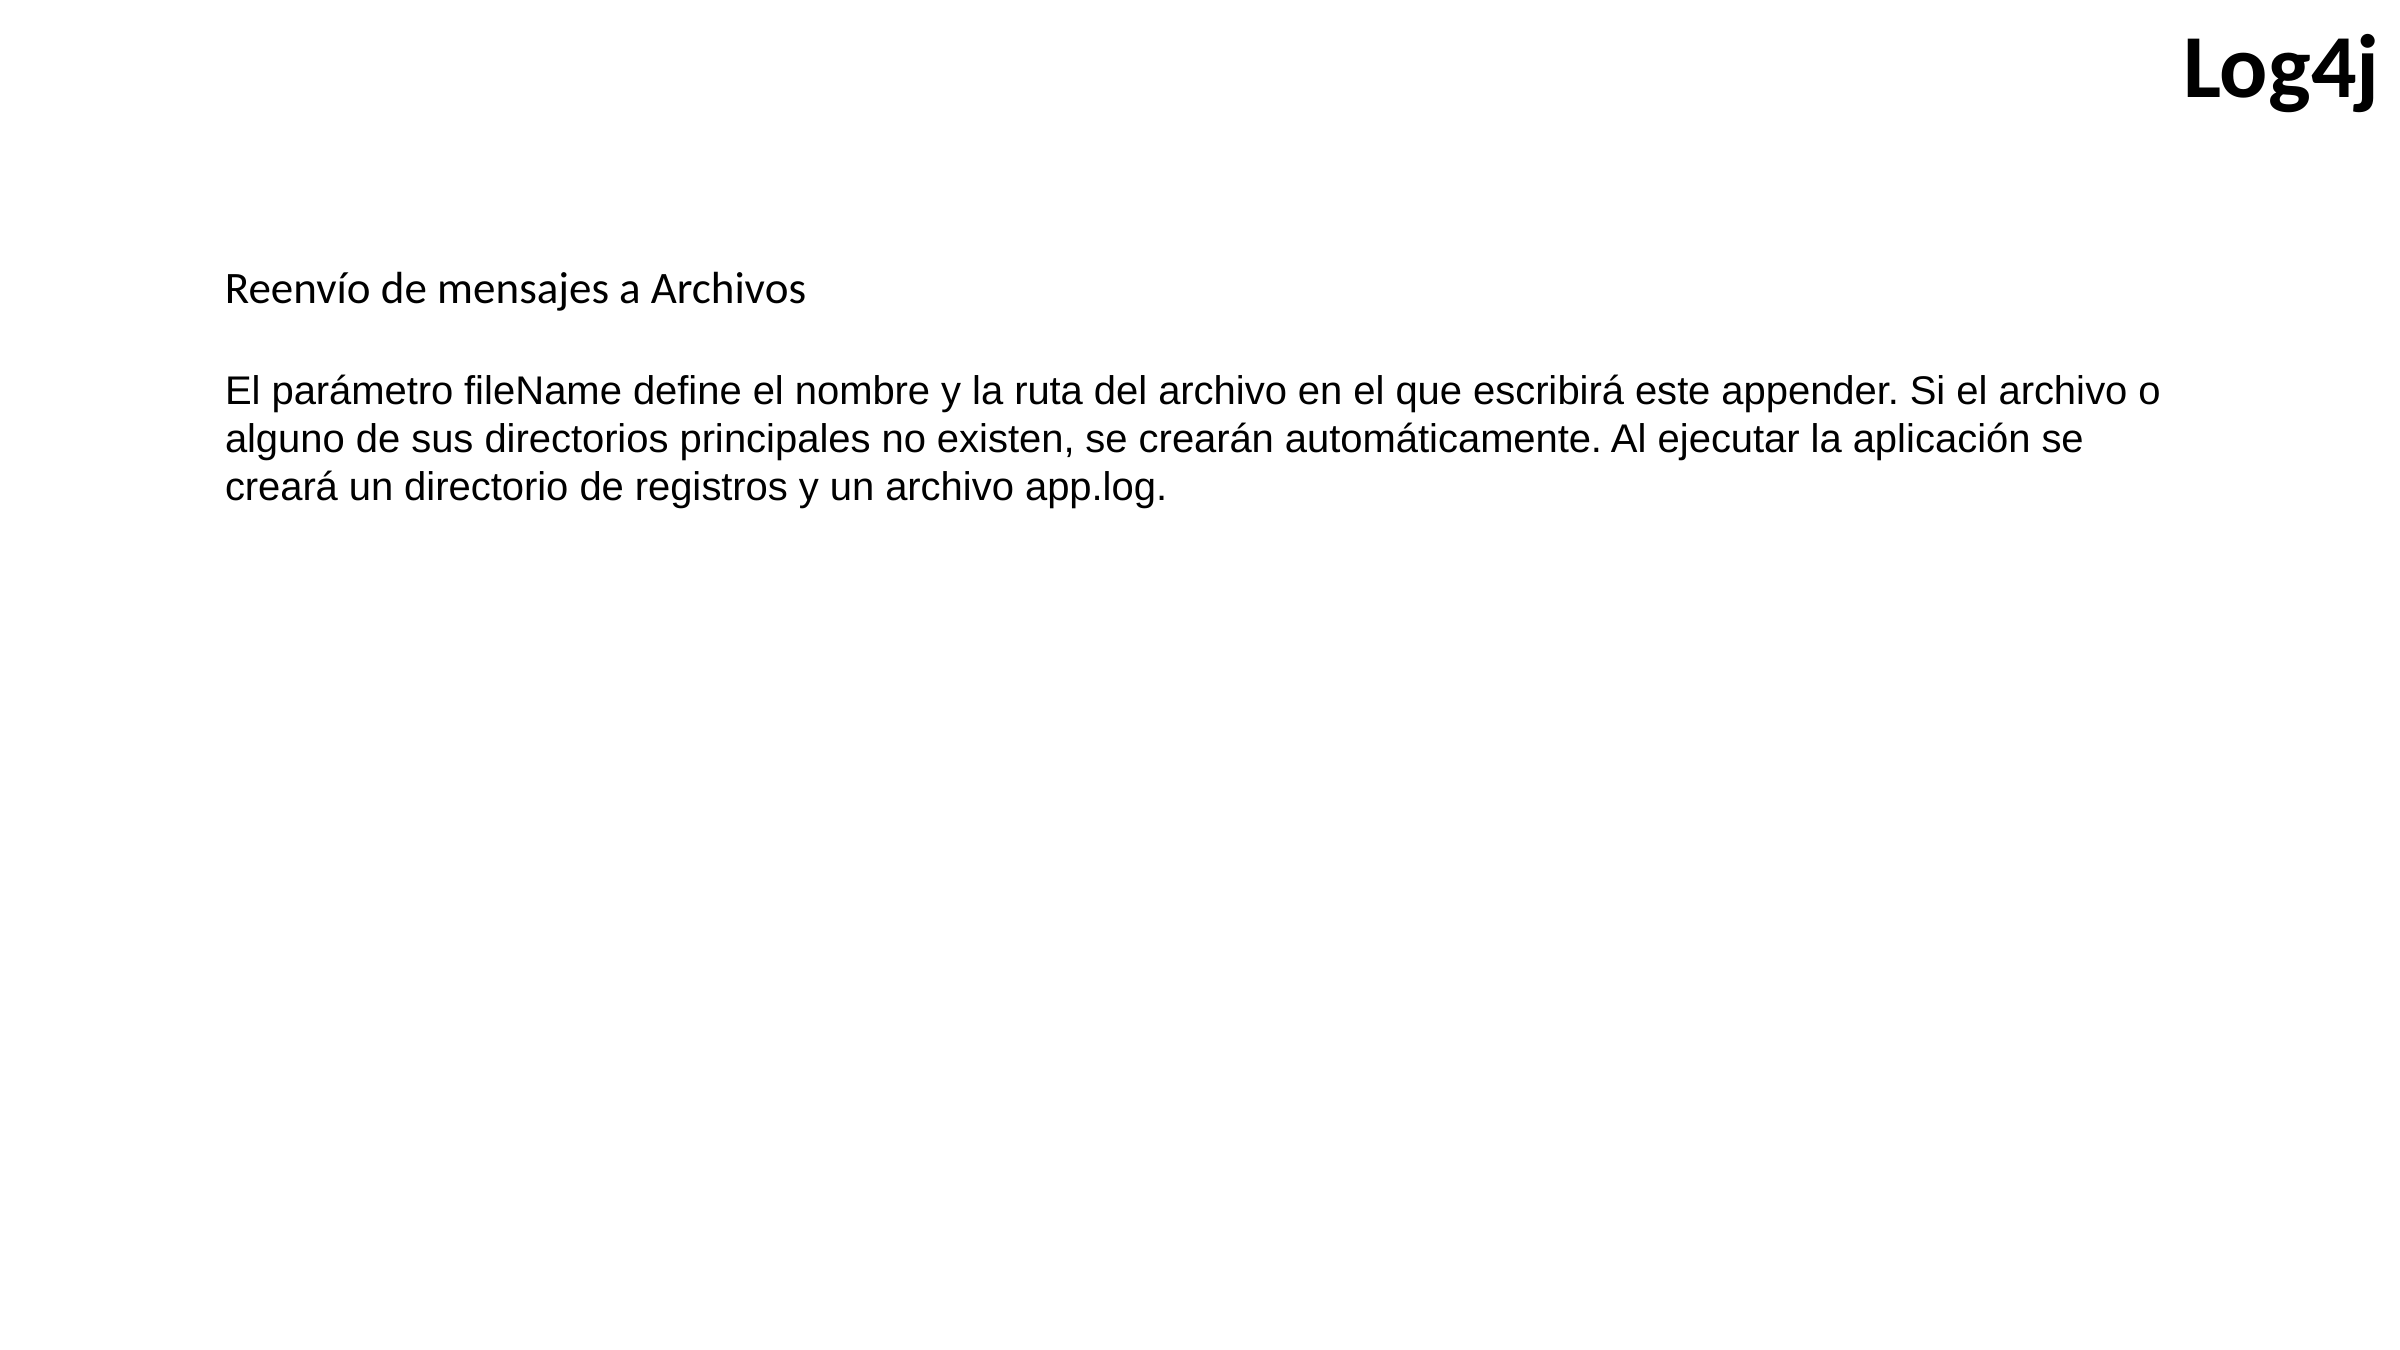

Log4j
Reenvío de mensajes a Archivos
El parámetro fileName define el nombre y la ruta del archivo en el que escribirá este appender. Si el archivo o alguno de sus directorios principales no existen, se crearán automáticamente. Al ejecutar la aplicación se creará un directorio de registros y un archivo app.log.